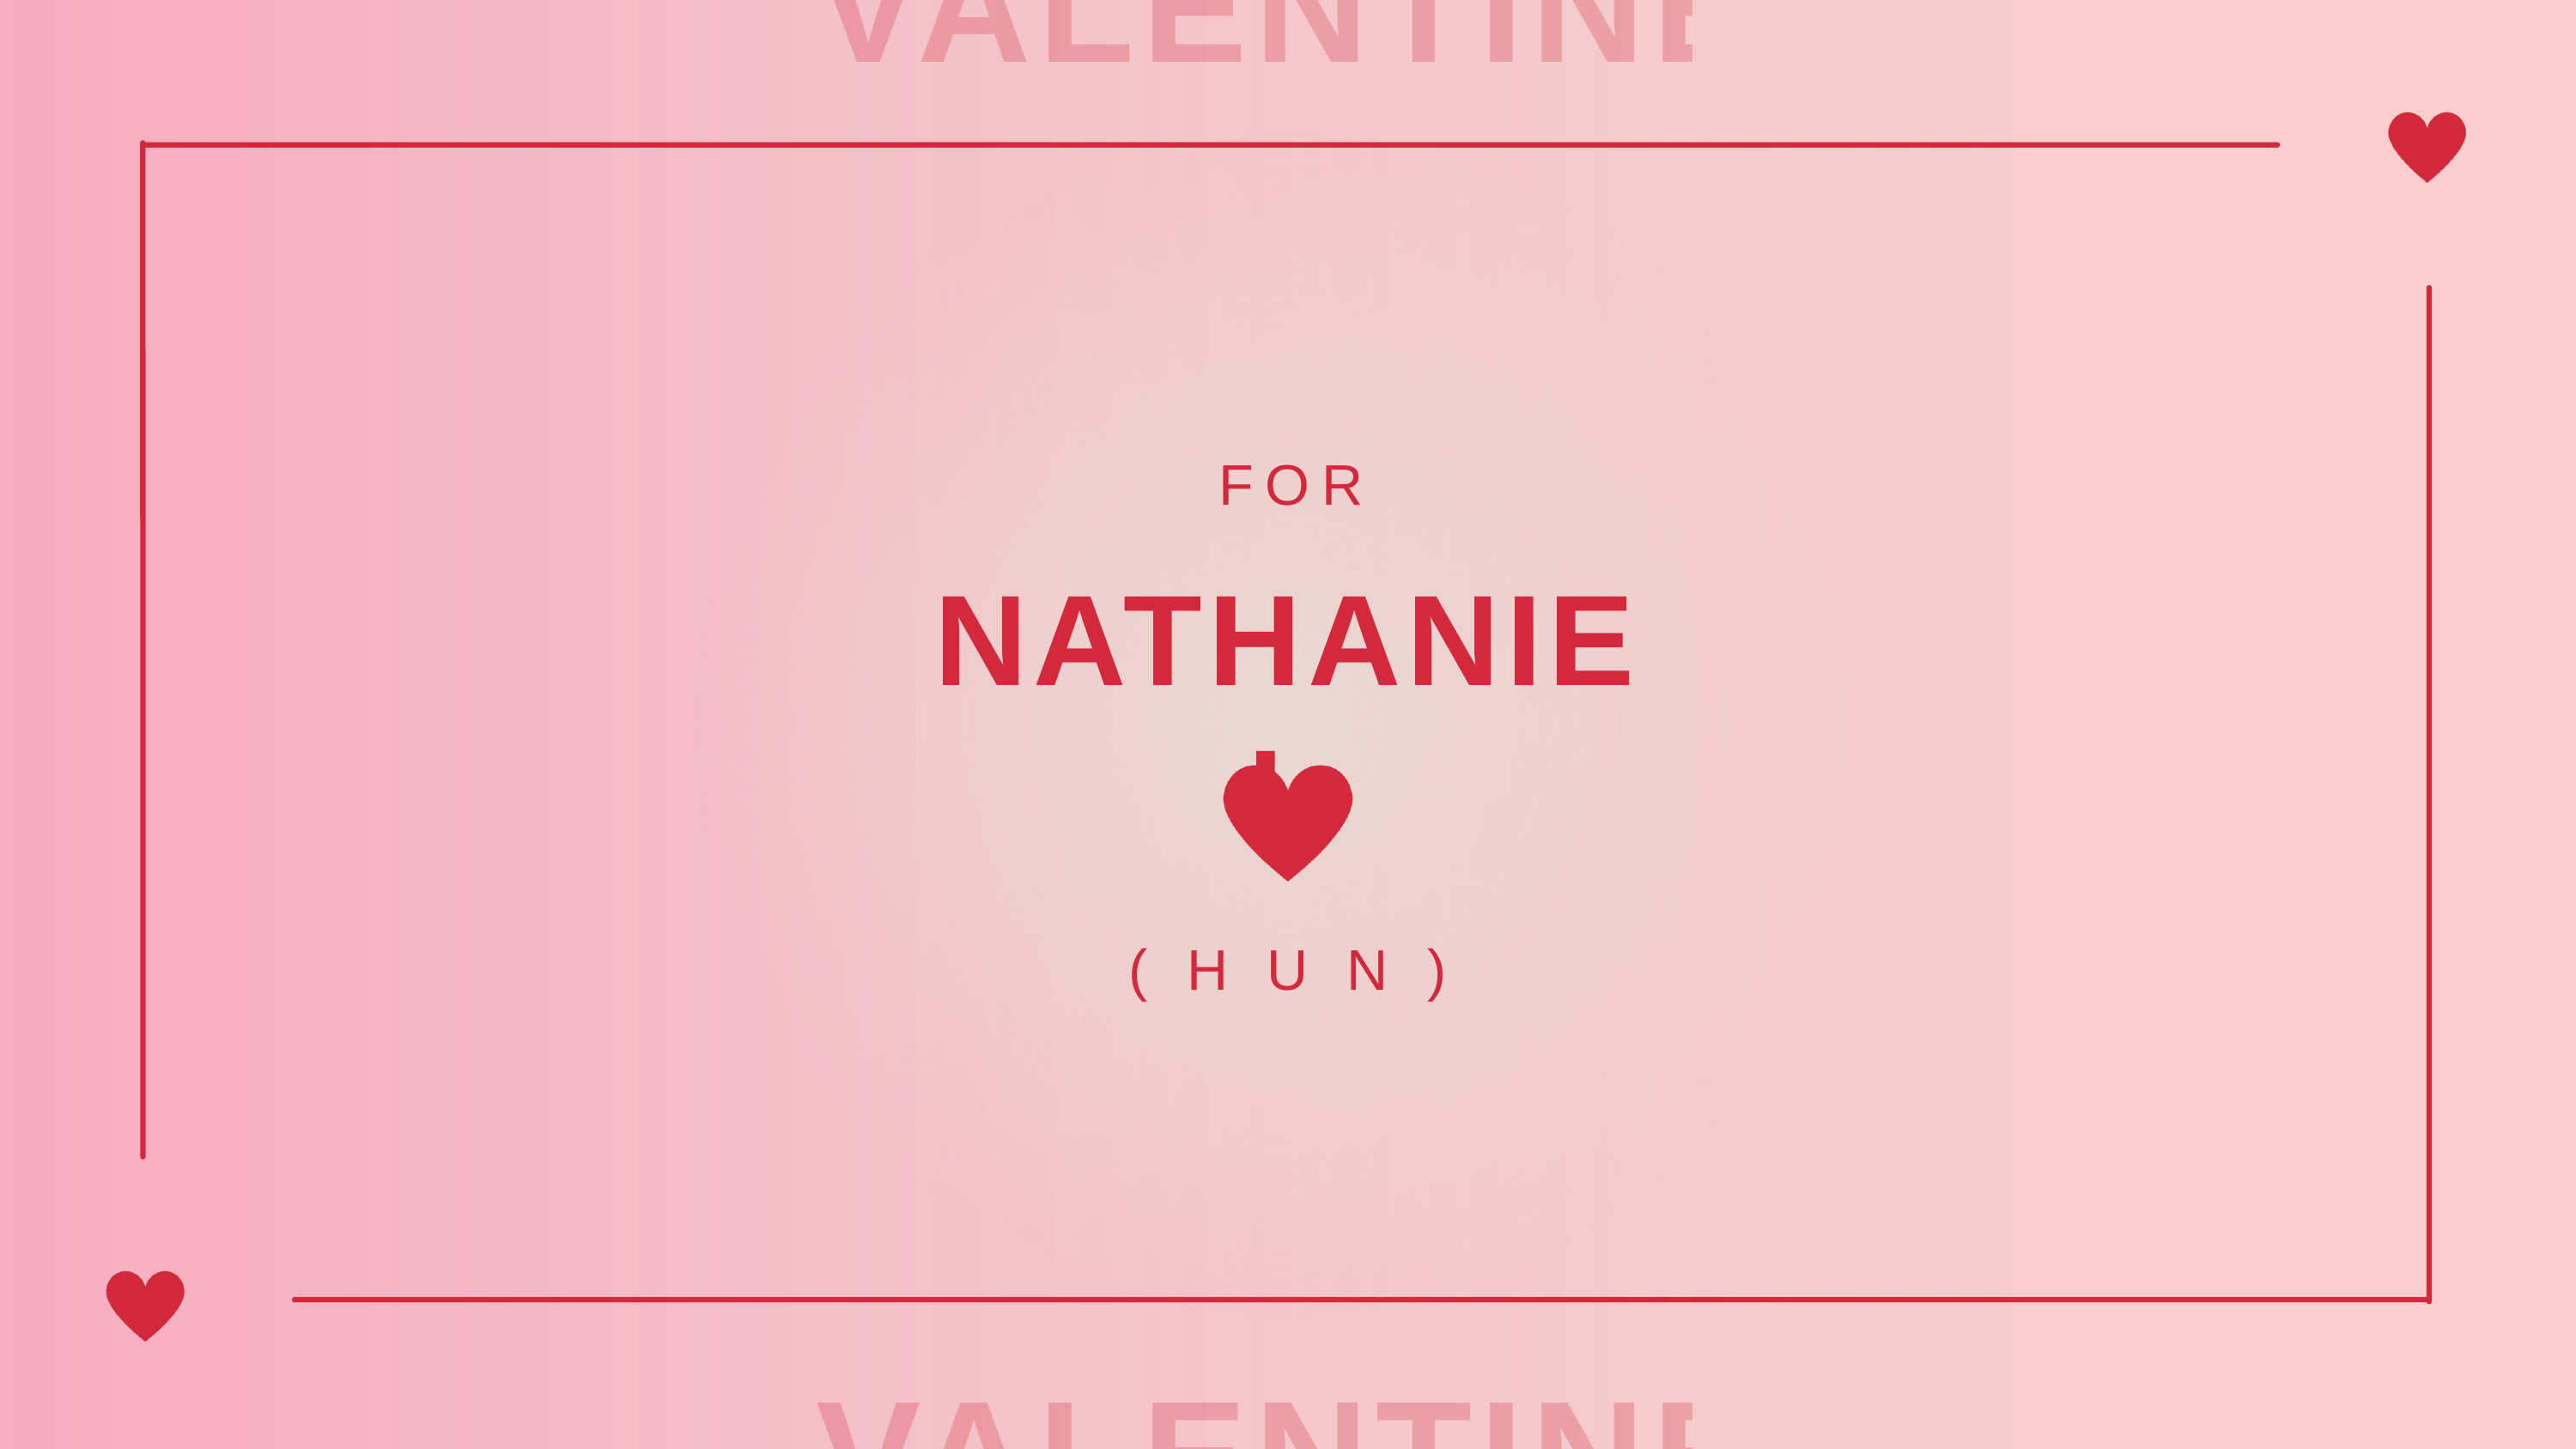

VALENTINE

FOR
NATHANIEL

( H U N )

VALENTINE